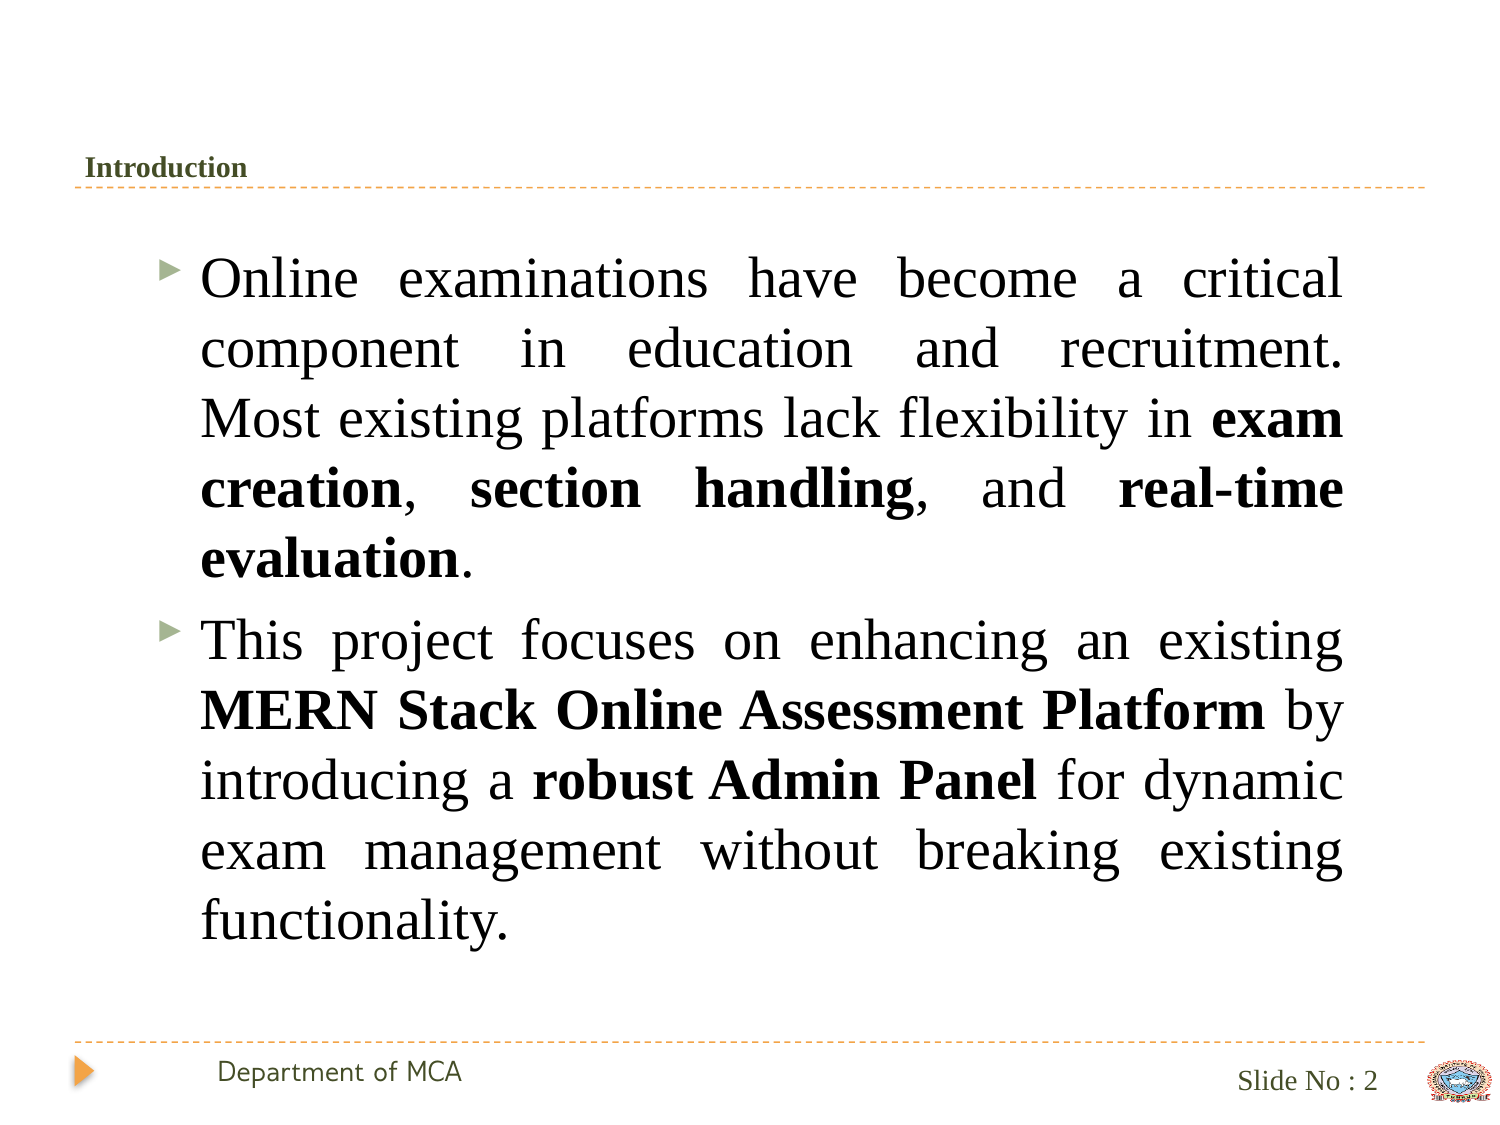

# Introduction
Online examinations have become a critical component in education and recruitment.
Most existing platforms lack flexibility in exam creation, section handling, and real-time evaluation.
This project focuses on enhancing an existing MERN Stack Online Assessment Platform by introducing a robust Admin Panel for dynamic exam management without breaking existing functionality.
Slide No : 2